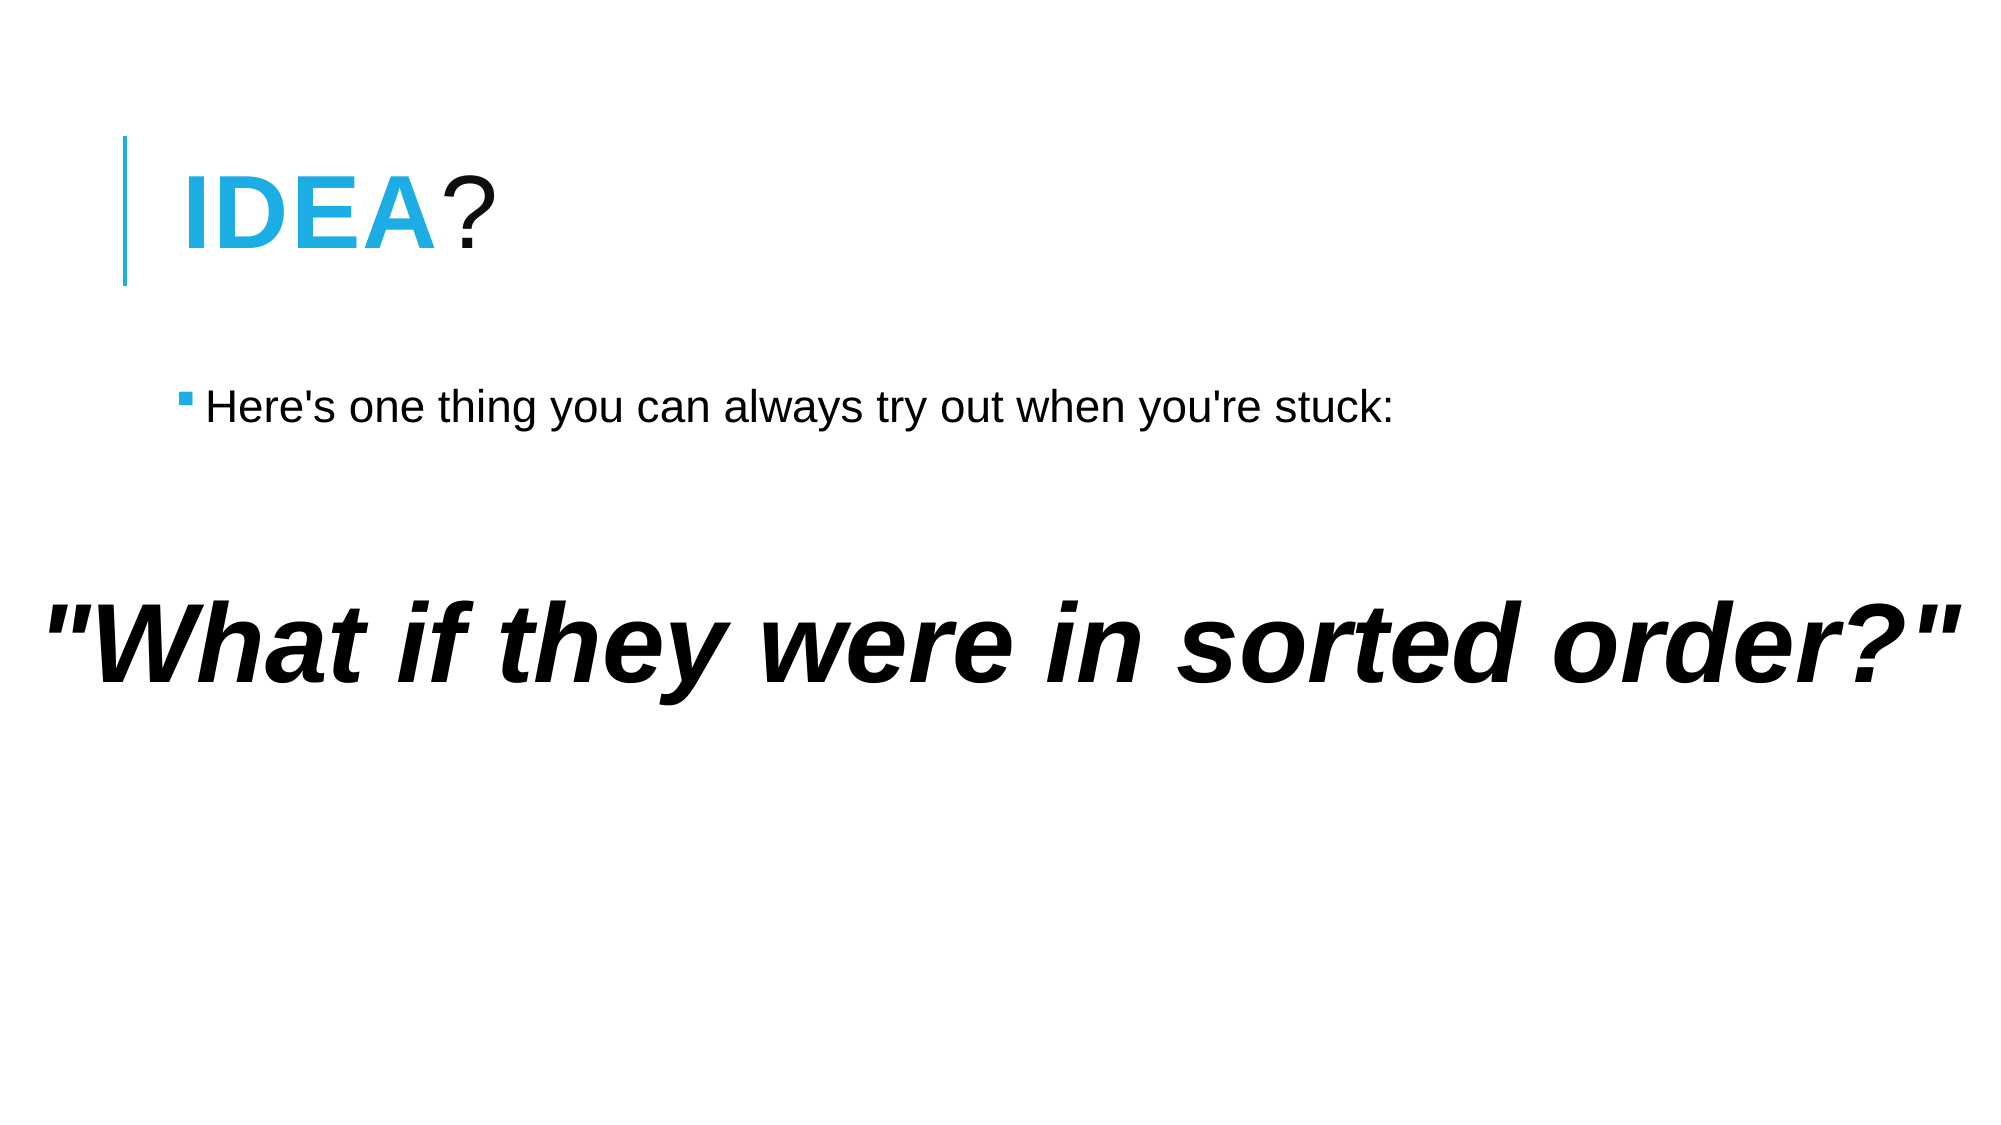

# Idea?
Here's one thing you can always try out when you're stuck:
"What if they were in sorted order?"